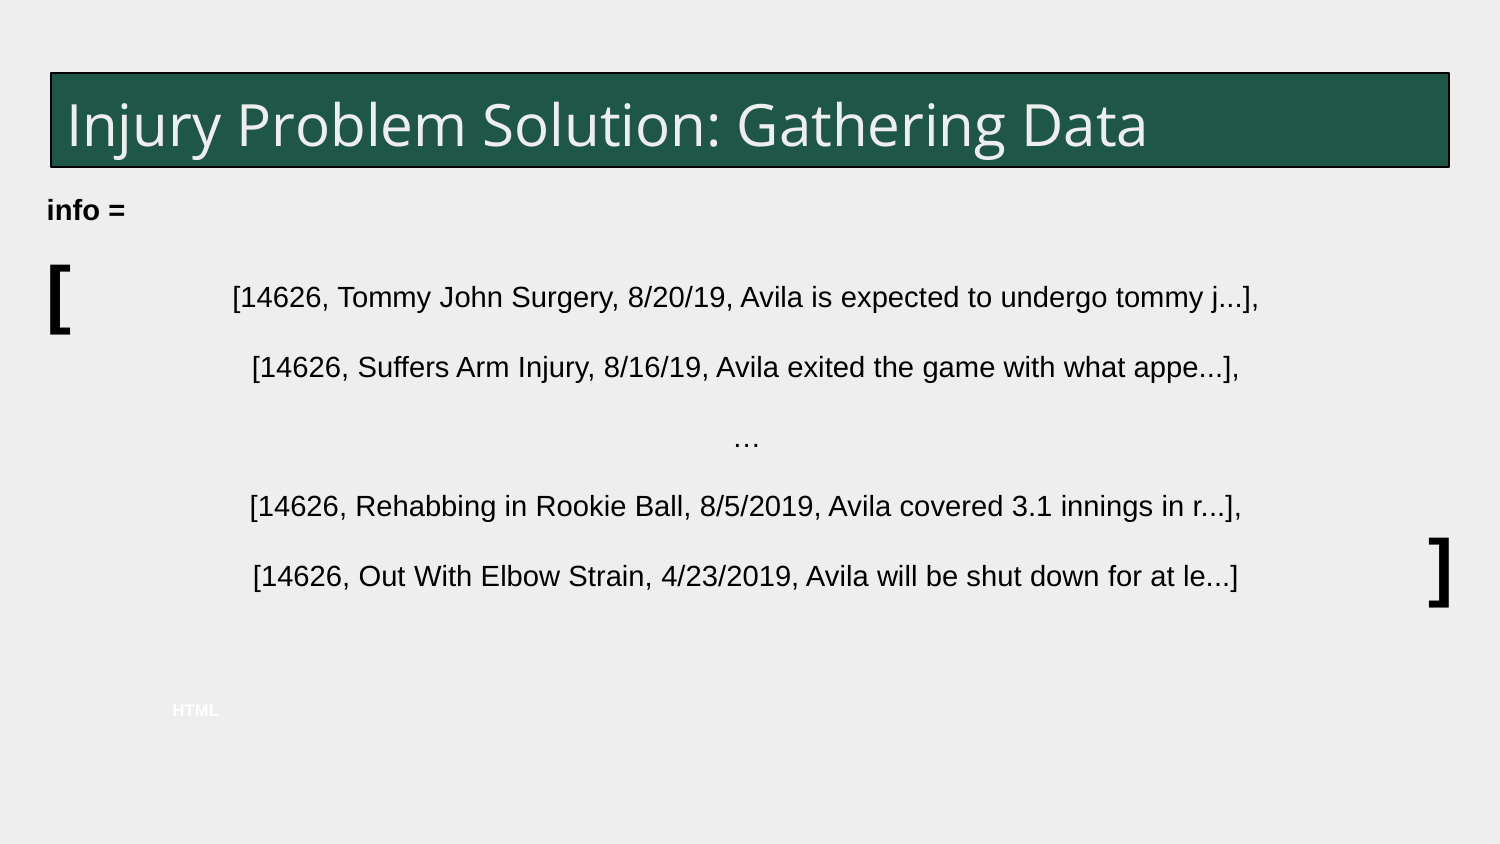

# Injury Problem Solution: Gathering Data
info =
[
[14626, Tommy John Surgery, 8/20/19, Avila is expected to undergo tommy j...],

[14626, Suffers Arm Injury, 8/16/19, Avila exited the game with what appe...],

…

[14626, Rehabbing in Rookie Ball, 8/5/2019, Avila covered 3.1 innings in r...],

[14626, Out With Elbow Strain, 4/23/2019, Avila will be shut down for at le...]
]
HTML